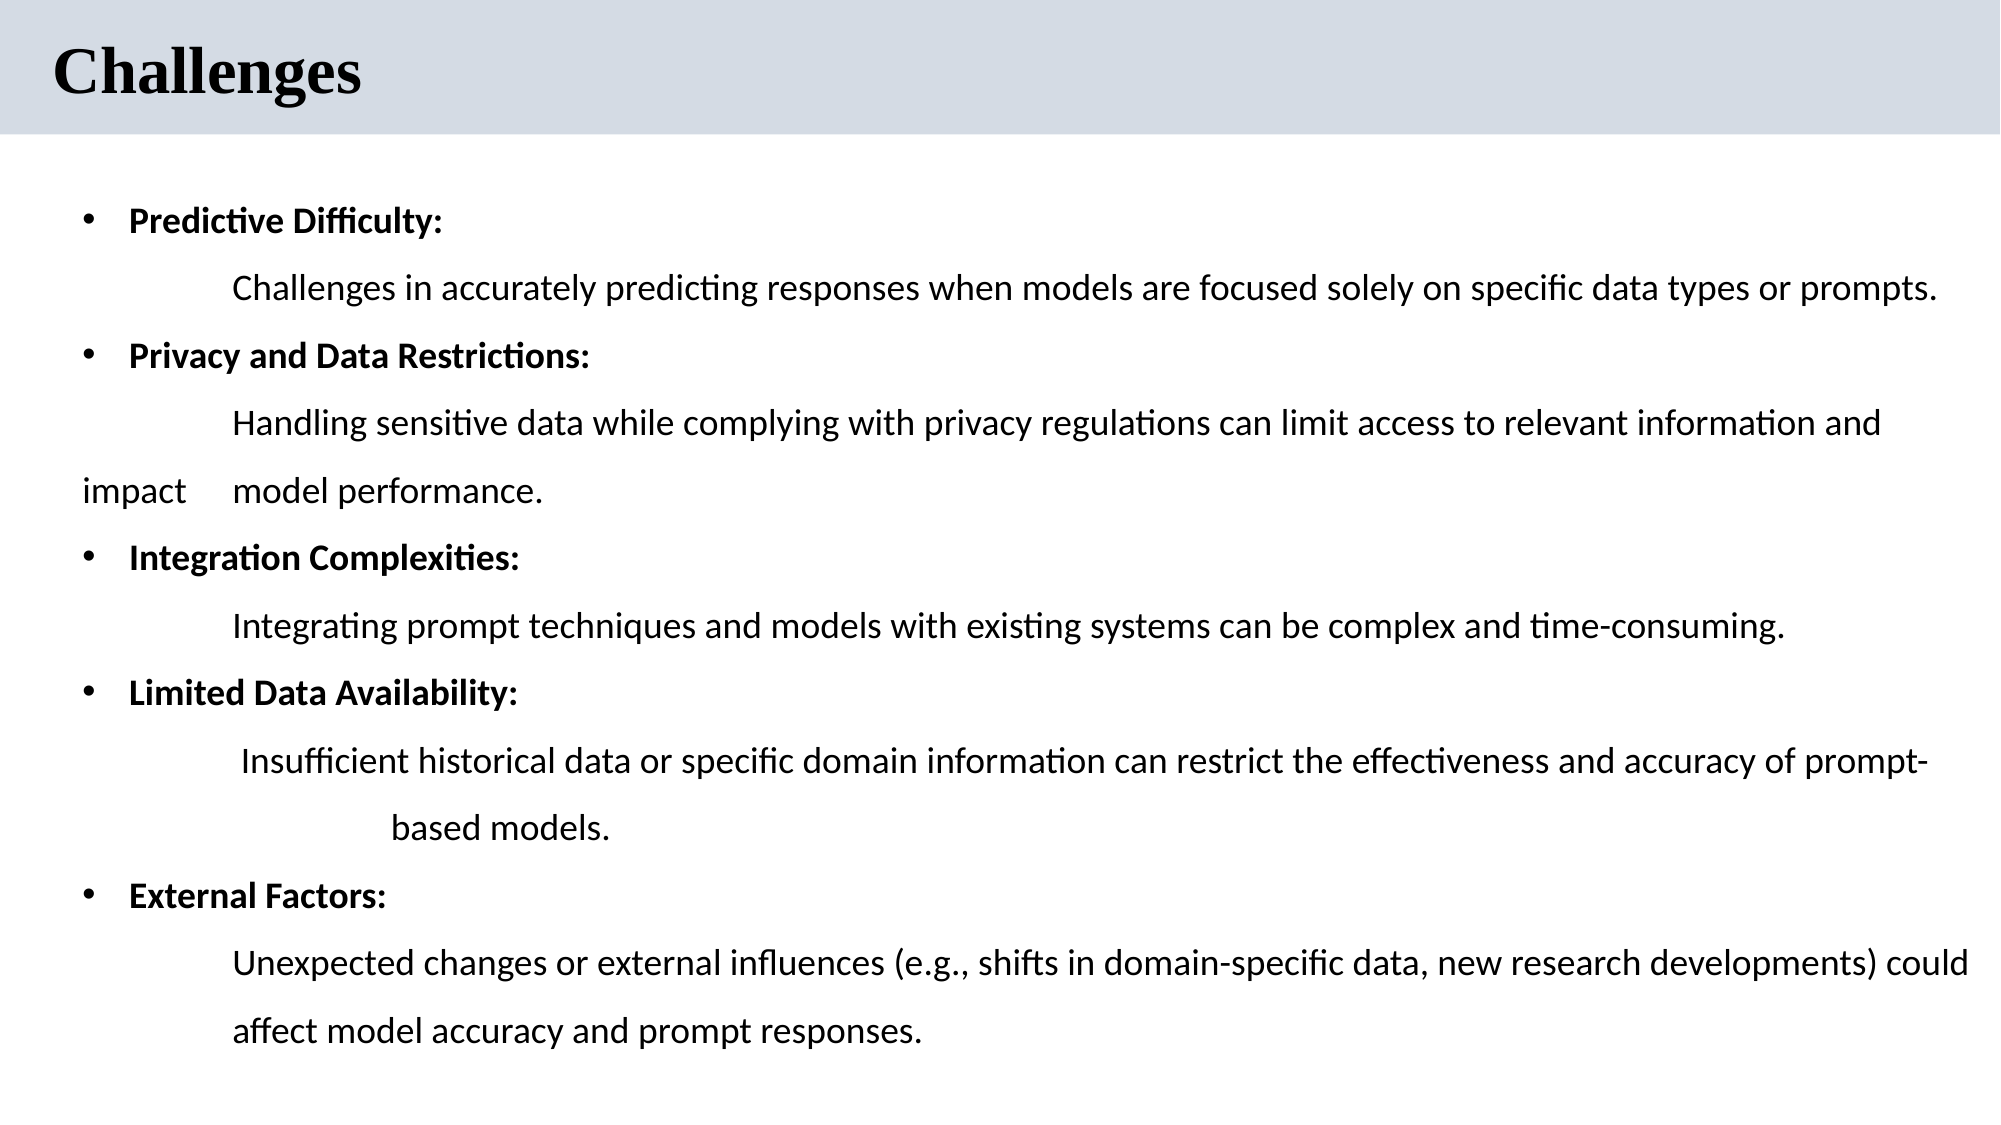

# Challenges
Predictive Difficulty:
	Challenges in accurately predicting responses when models are focused solely on specific data types or prompts.
Privacy and Data Restrictions:
	Handling sensitive data while complying with privacy regulations can limit access to relevant information and impact 	model performance.
Integration Complexities:
      	Integrating prompt techniques and models with existing systems can be complex and time-consuming.
Limited Data Availability:
     	 Insufficient historical data or specific domain information can restrict the effectiveness and accuracy of prompt-		 based models.
External Factors:
	Unexpected changes or external influences (e.g., shifts in domain-specific data, new research developments) could 	affect model accuracy and prompt responses.